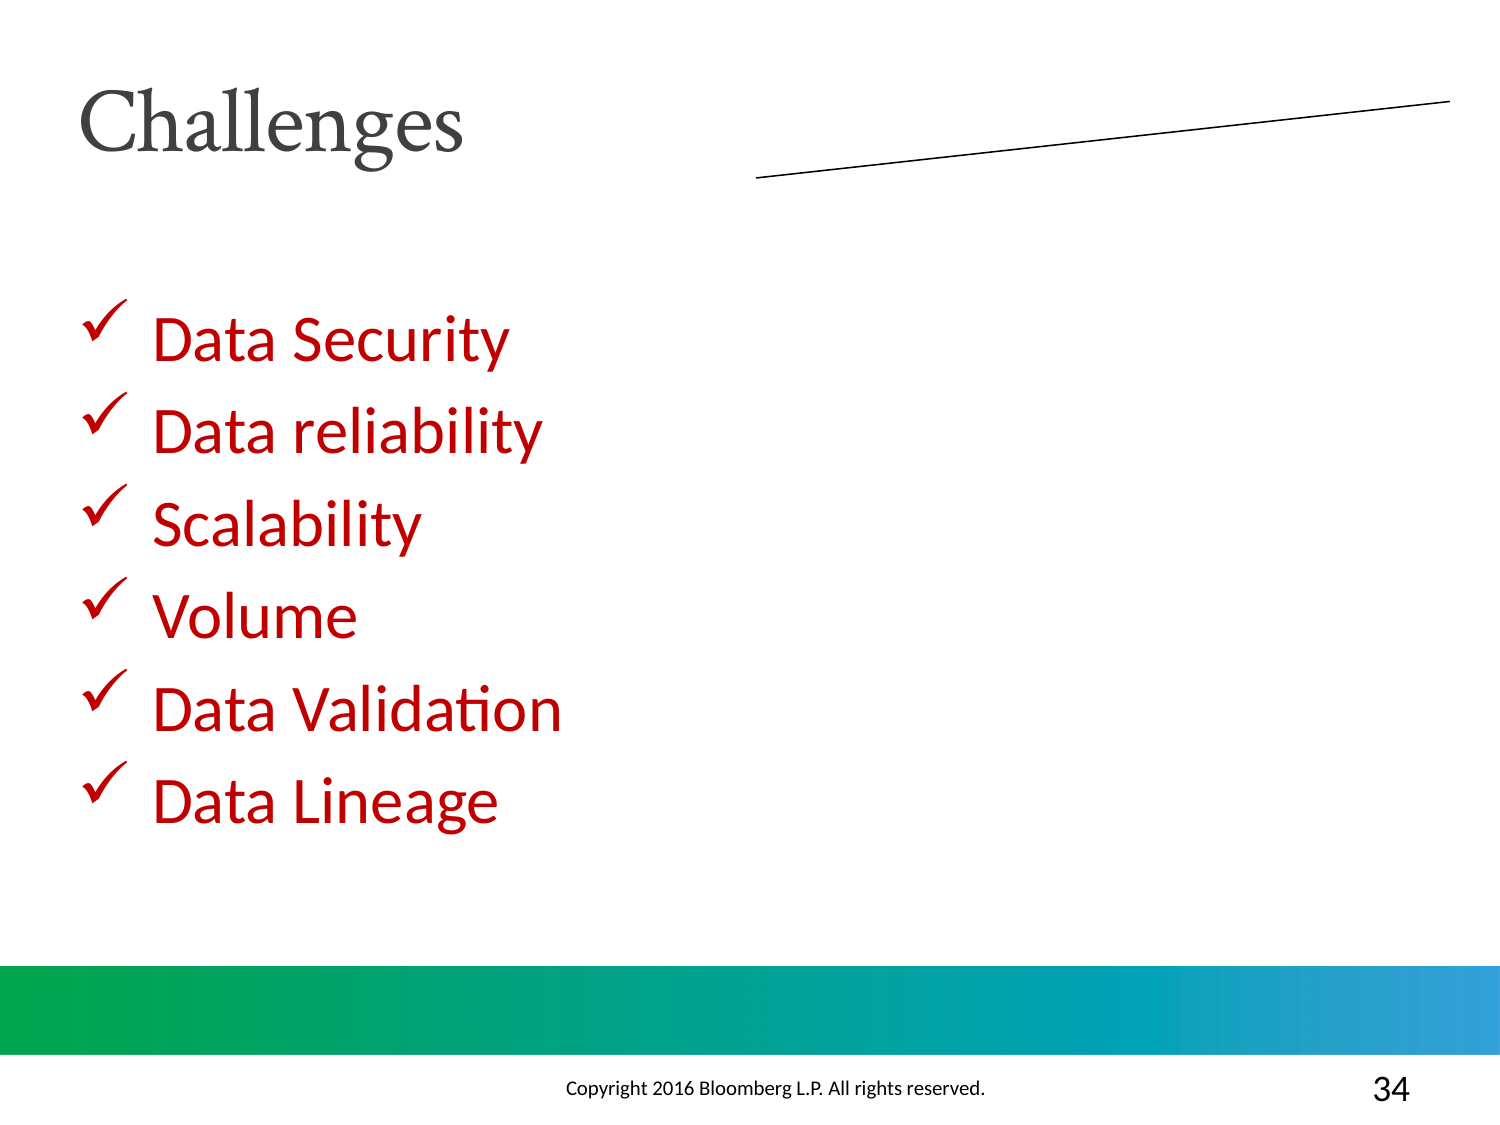

Challenges
Data Security

Data reliability

Scalability

Volume

Data Validation

Data Lineage
34
Copyright 2016 Bloomberg L.P. All rights reserved.